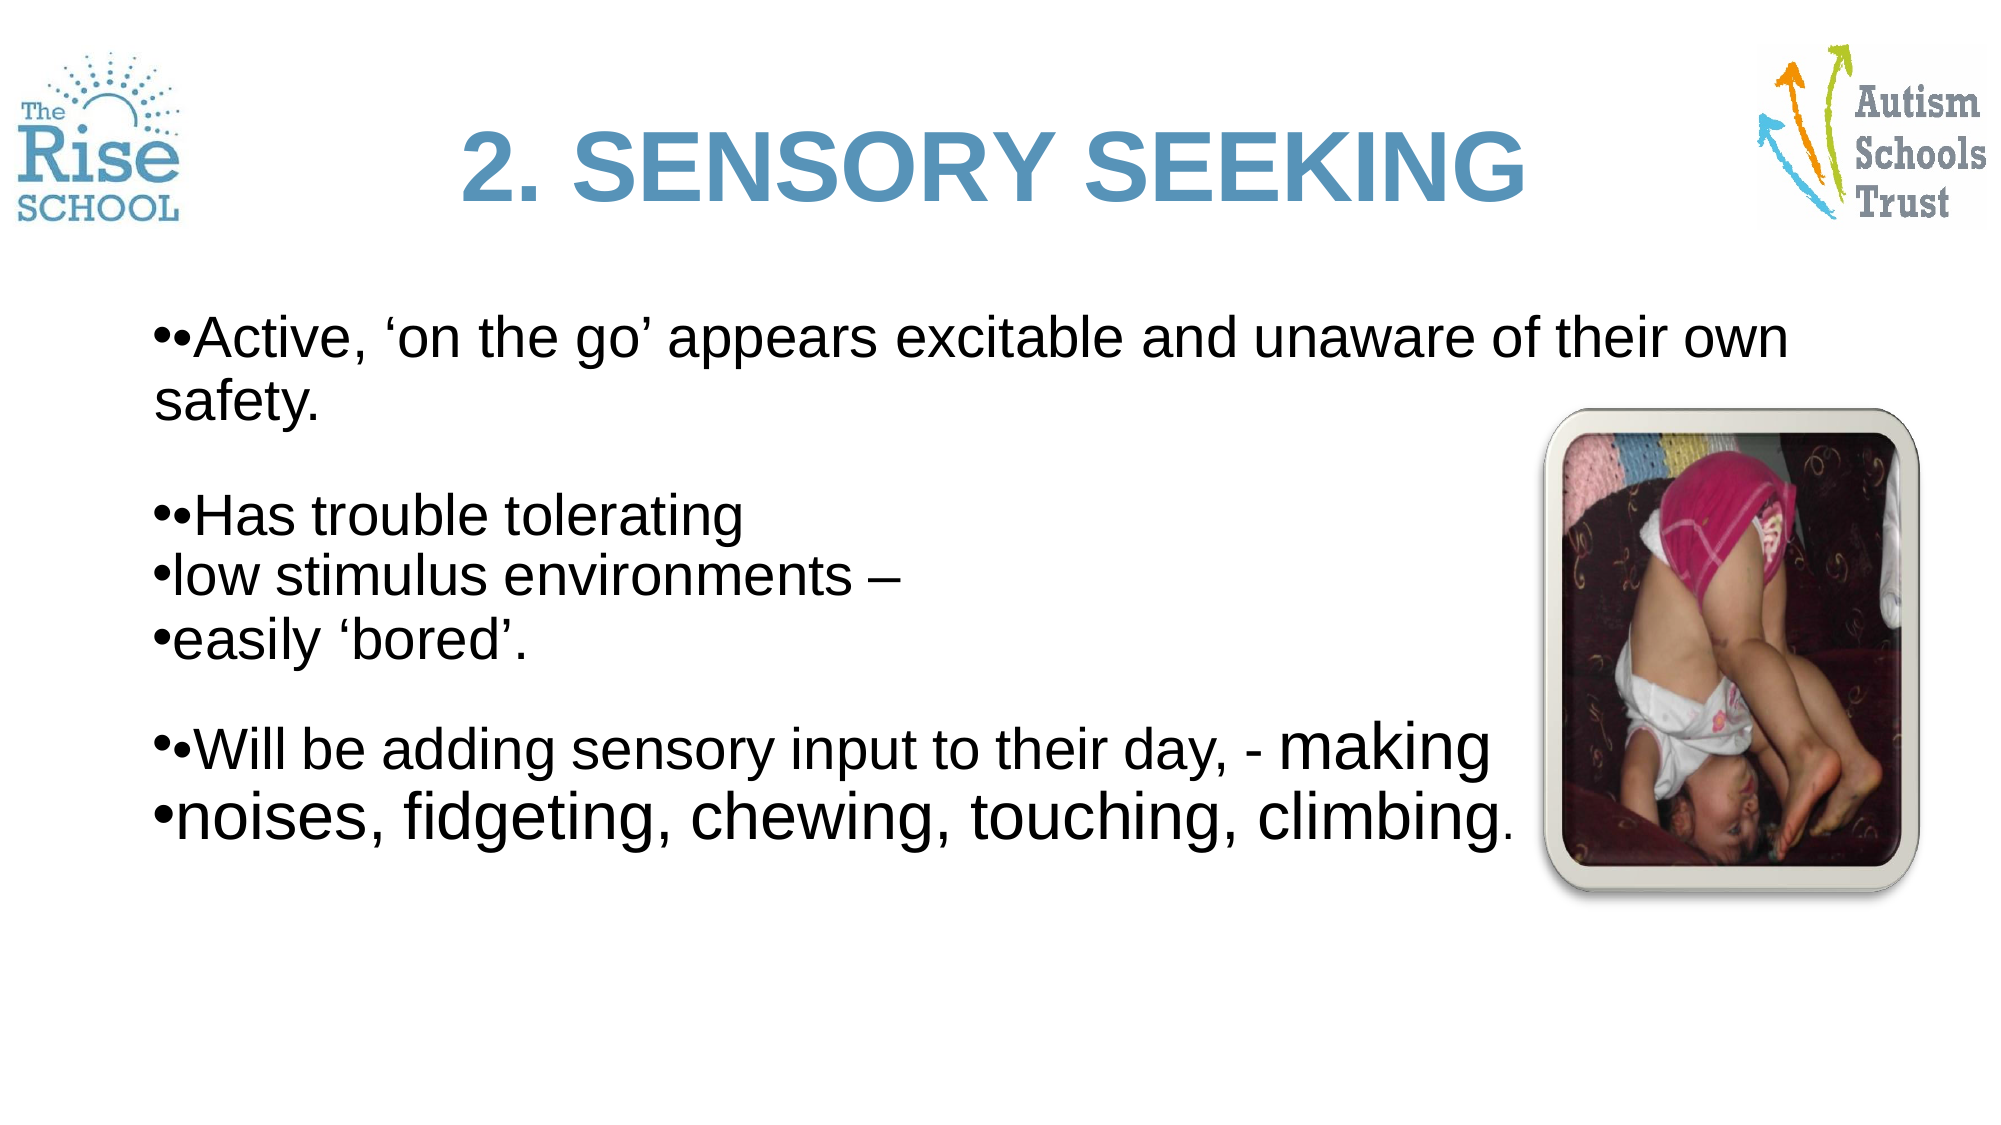

# 2. SENSORY SEEKING
•Active, ‘on the go’ appears excitable and unaware of their own safety.

•Has trouble tolerating
low stimulus environments –
easily ‘bored’.
•Will be adding sensory input to their day, - making
noises, fidgeting, chewing, touching, climbing.